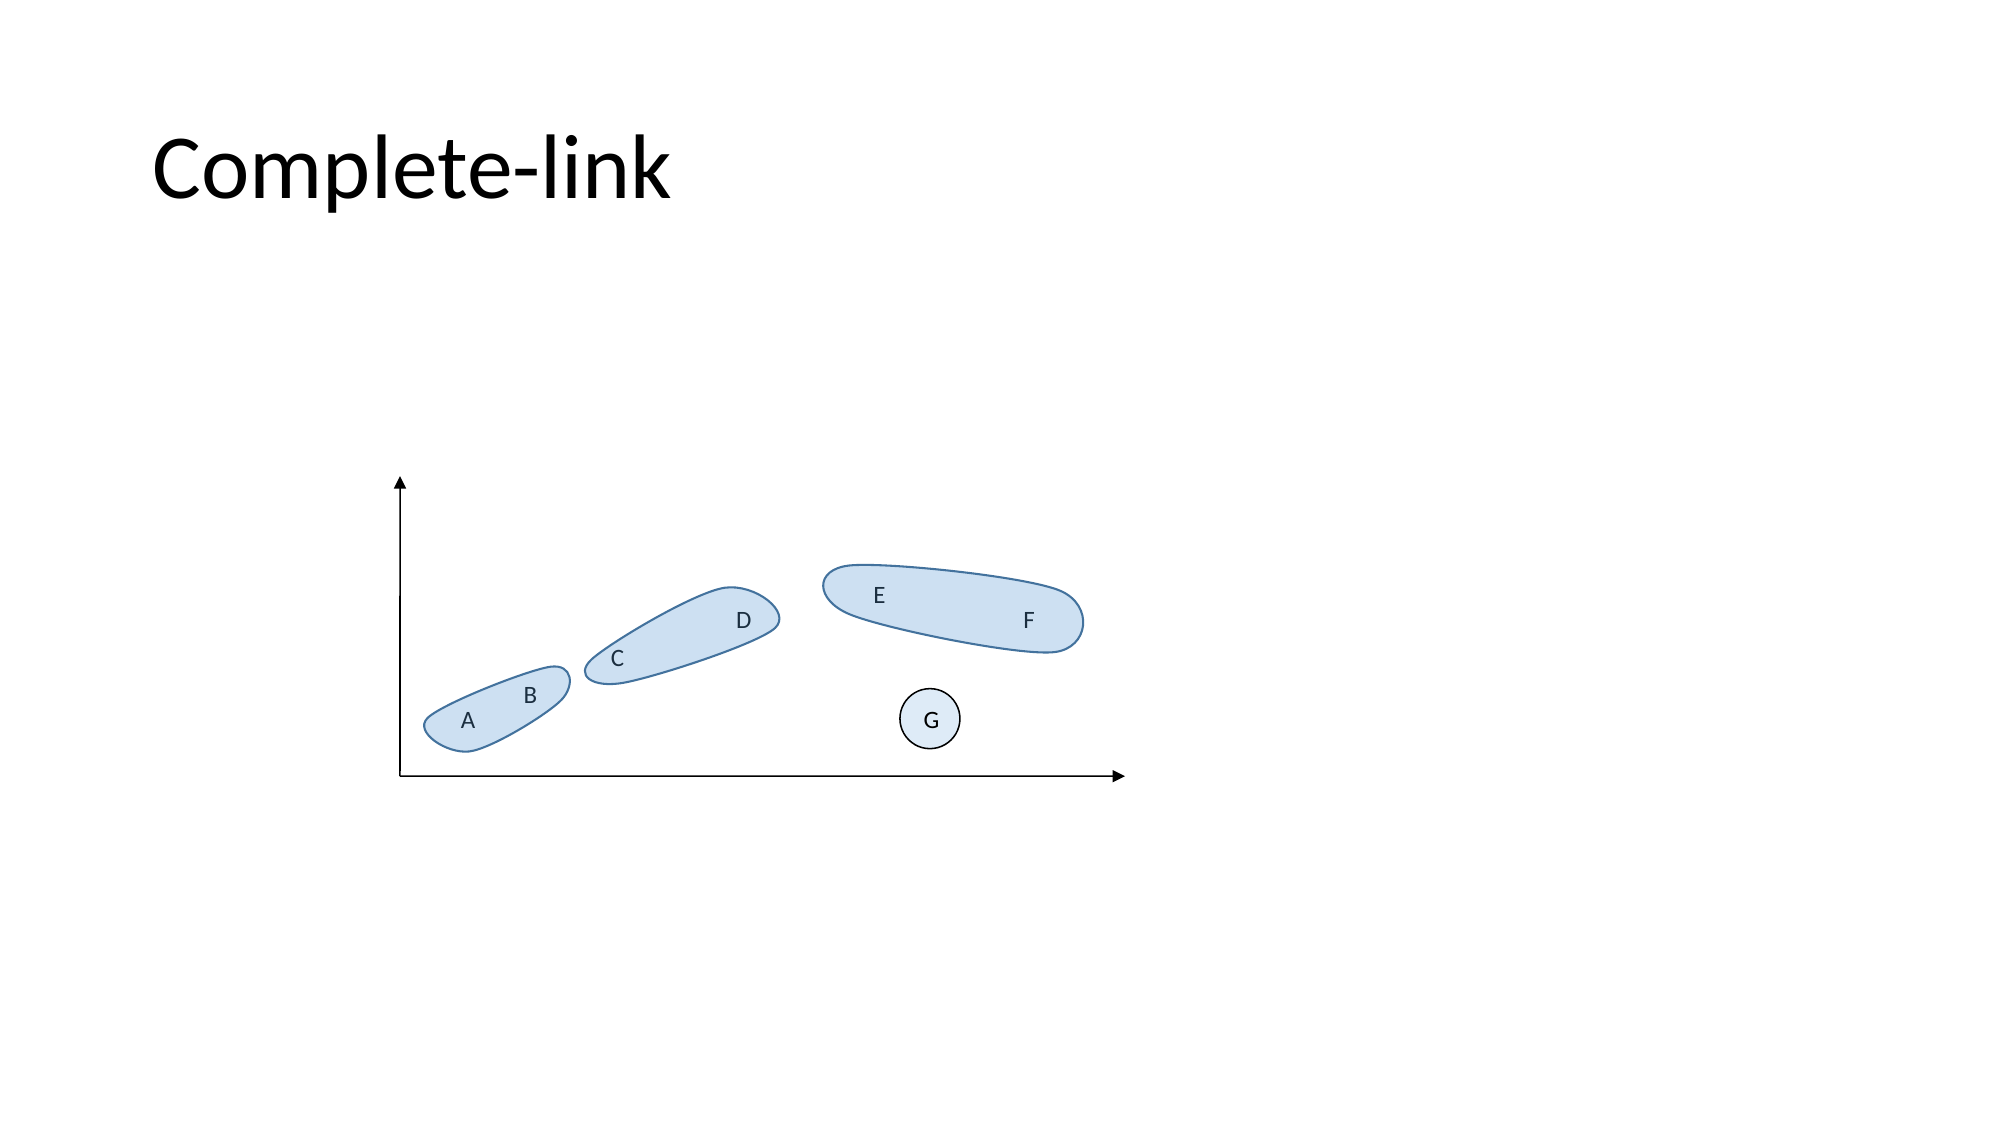

# Complete-link

E

D
F
C

B
A
G